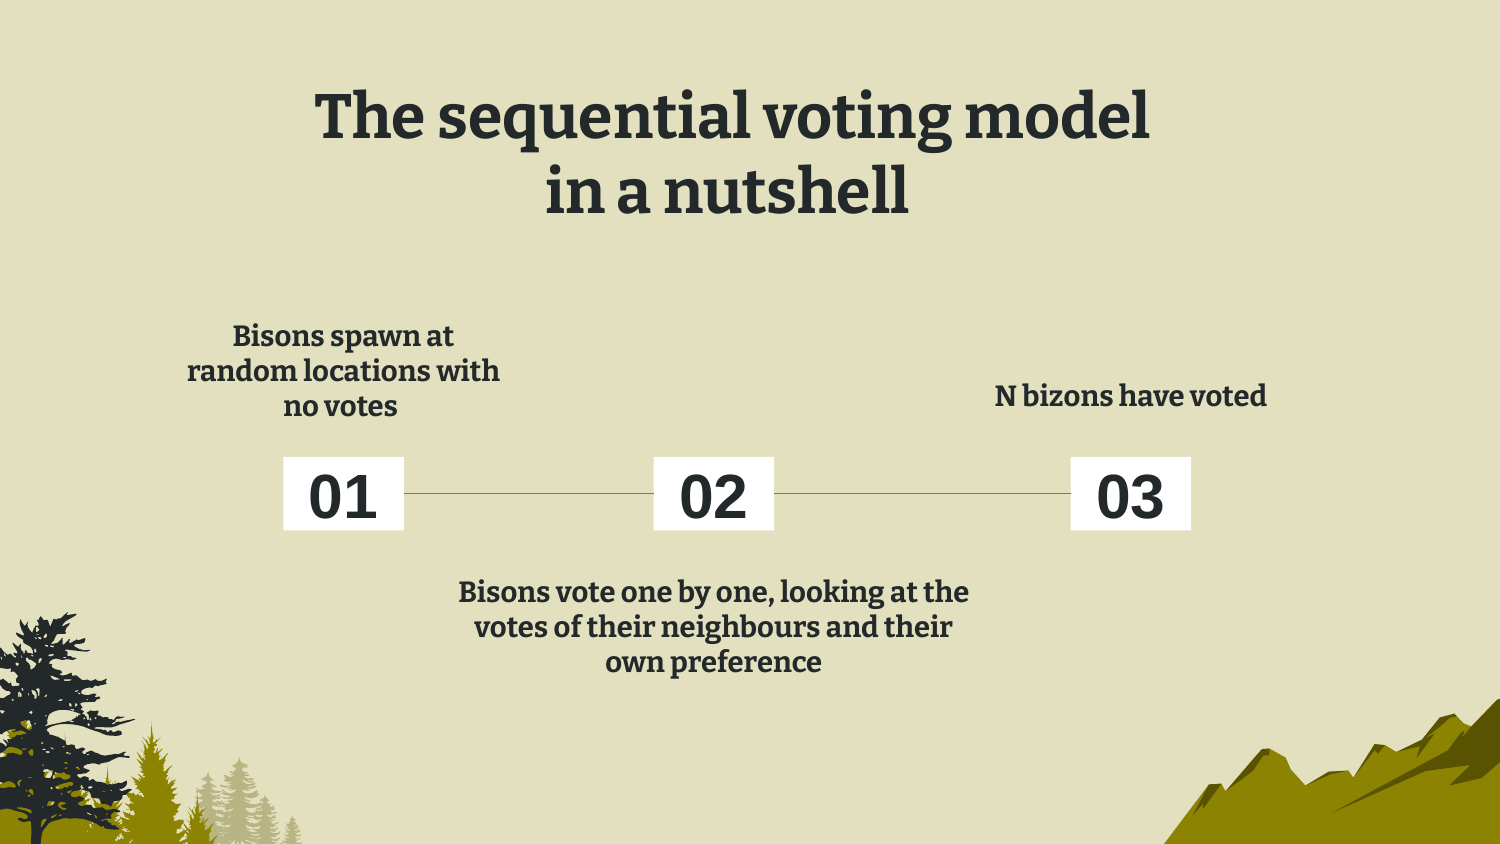

# The sequential voting model in a nutshell

Bisons spawn at random locations with no votes
N bizons have voted
01
02
03
Bisons vote one by one, looking at the votes of their neighbours and their own preference